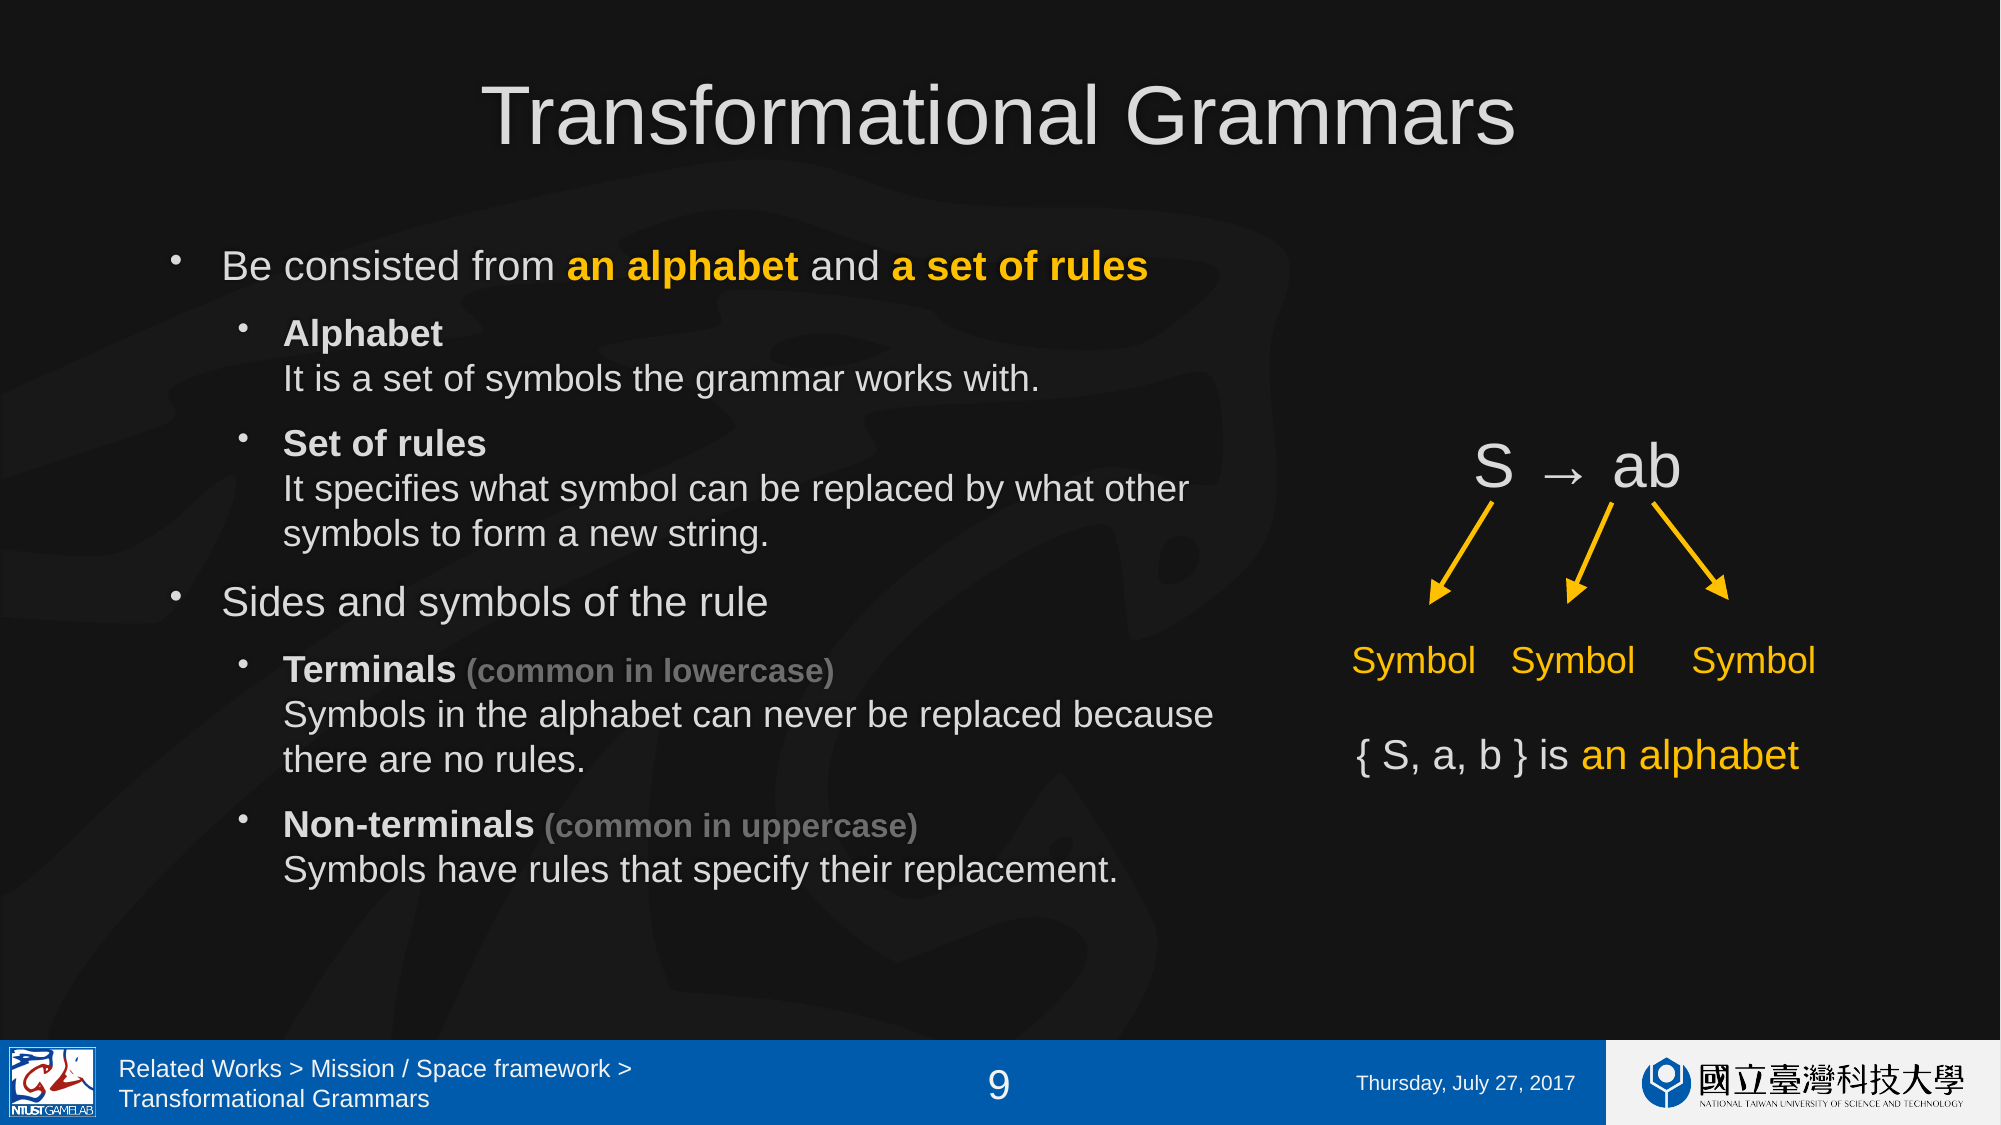

# Transformational Grammars
Be consisted from an alphabet and a set of rules
Alphabet
It is a set of symbols the grammar works with.
Set of rules
It specifies what symbol can be replaced by what other symbols to form a new string.
Sides and symbols of the rule
Terminals (common in lowercase)
Symbols in the alphabet can never be replaced because there are no rules.
Non-terminals (common in uppercase)
Symbols have rules that specify their replacement.
S → ab
Symbol
Symbol
Symbol
{ S, a, b } is an alphabet
Related Works > Mission / Space framework >
Transformational Grammars
Thursday, July 27, 2017
9